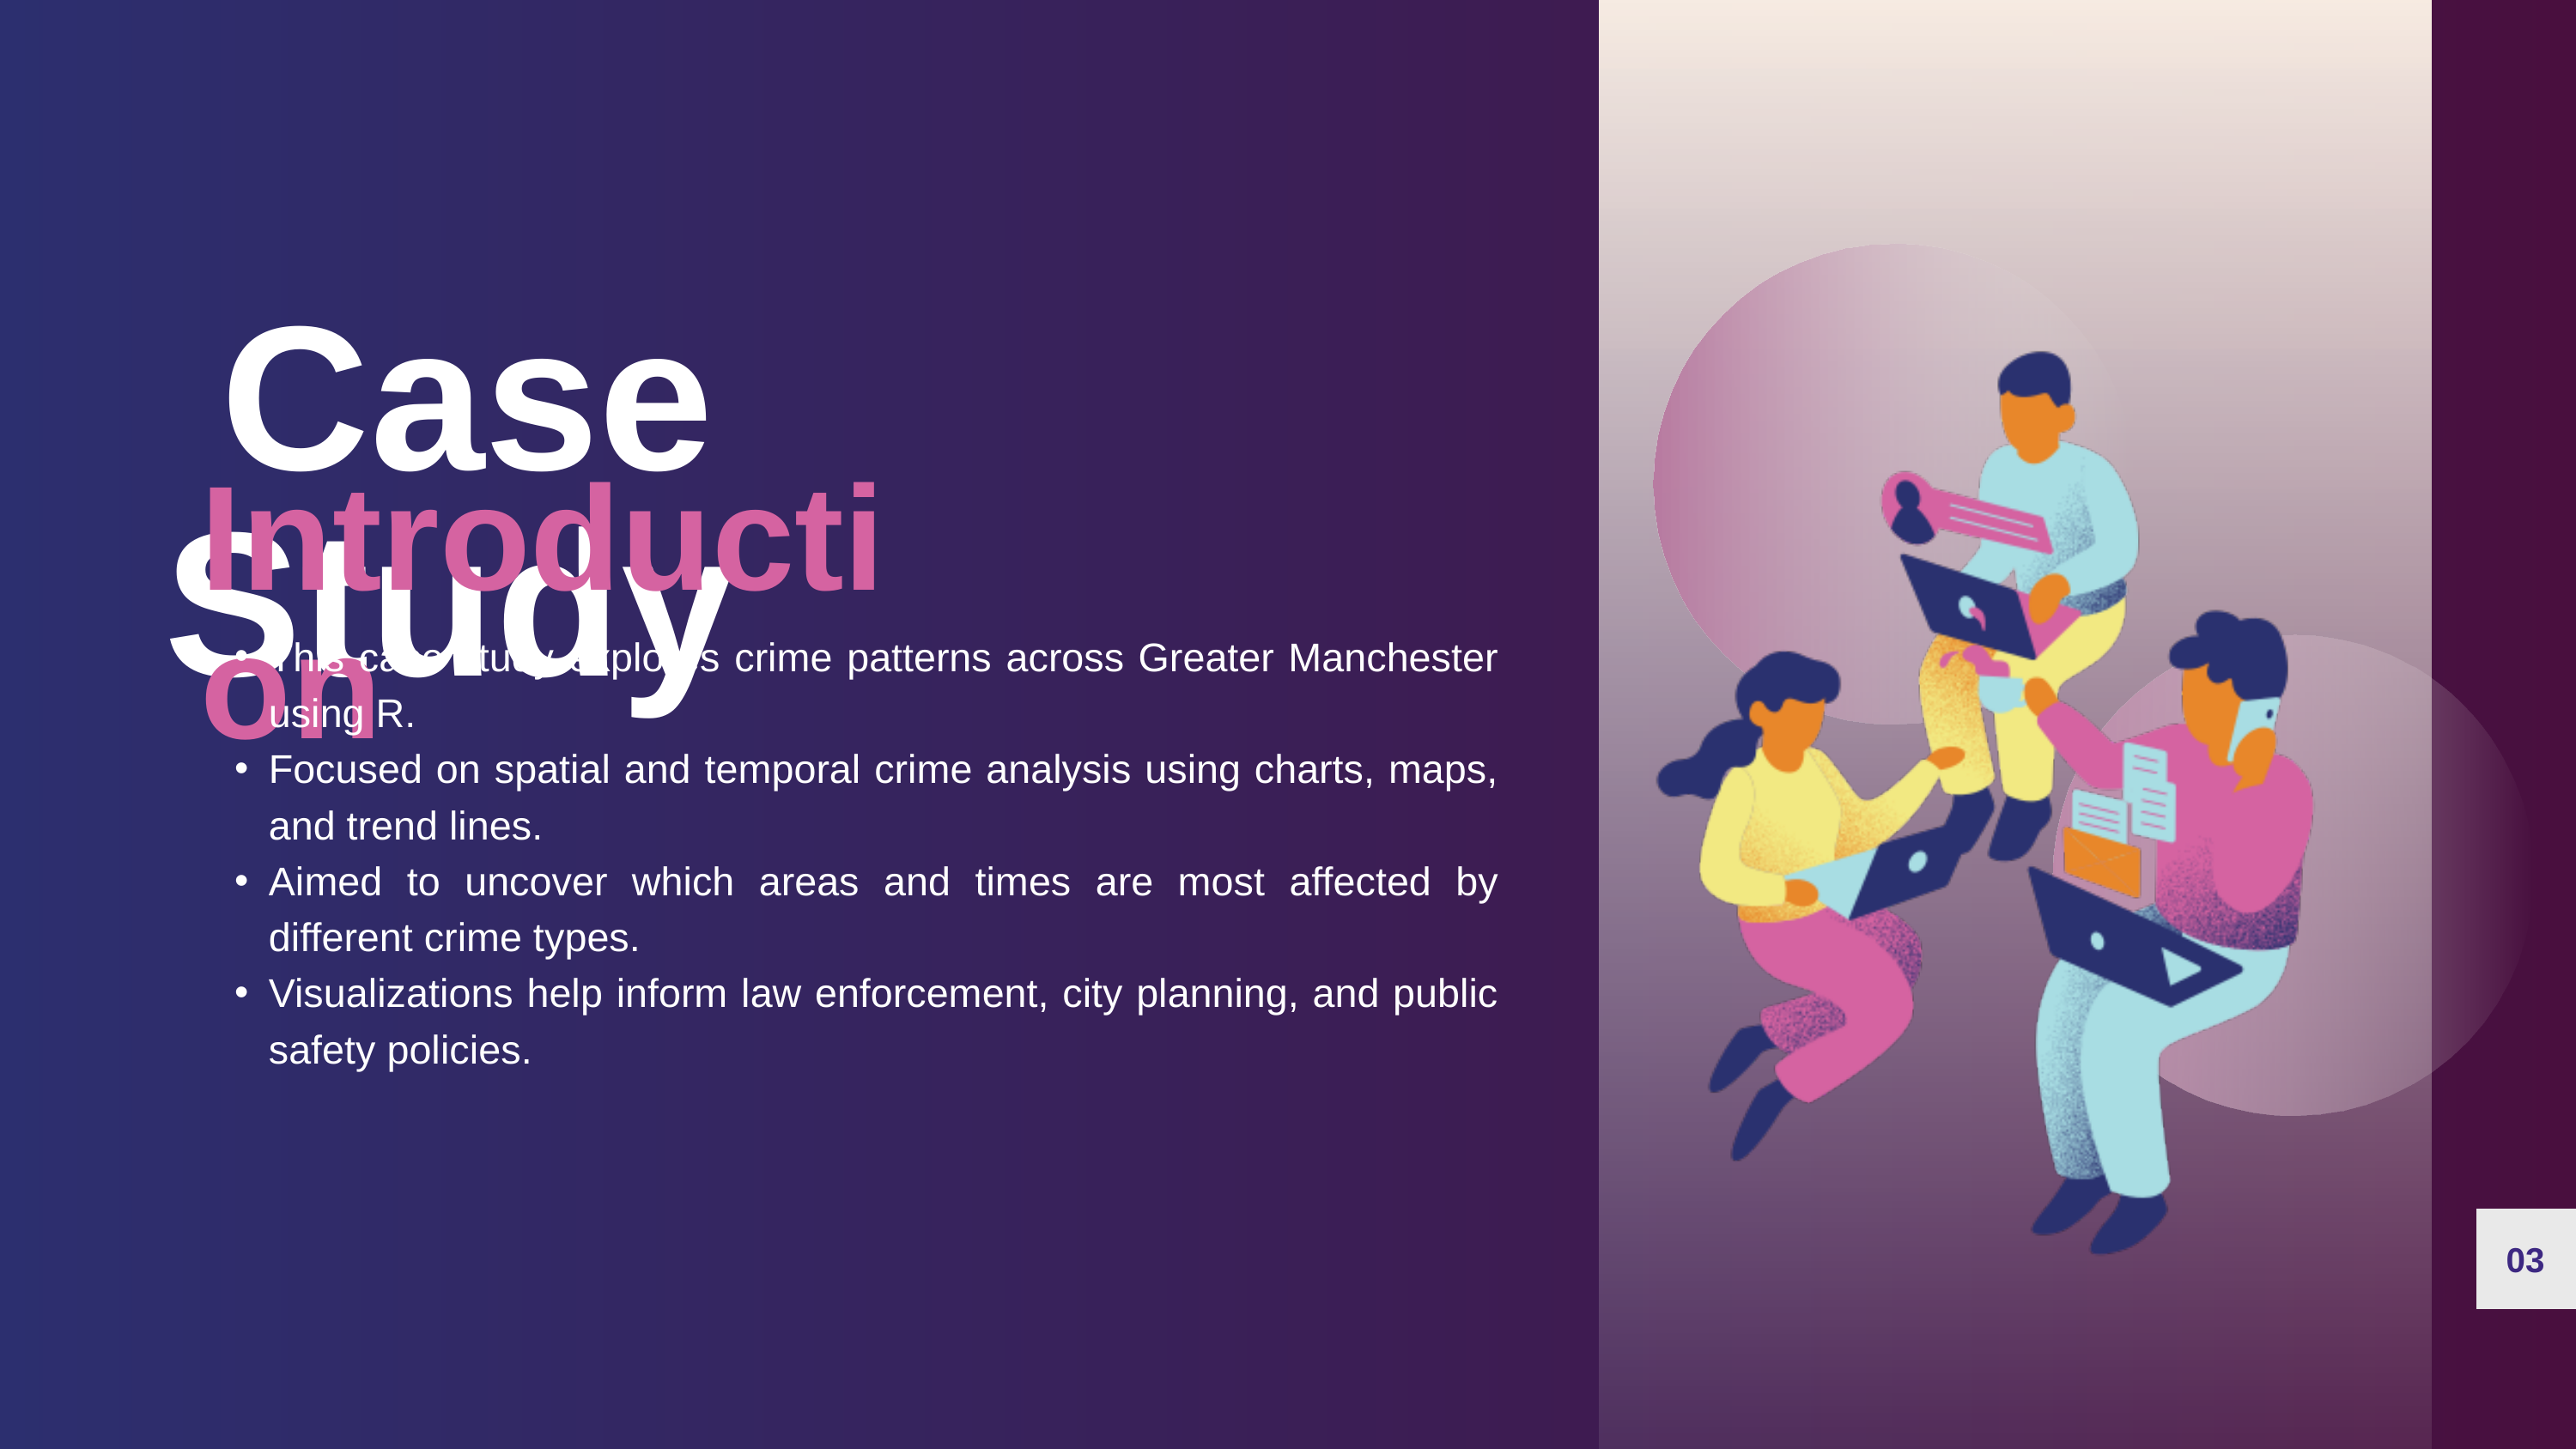

Case Study

Introduction
This case study explores crime patterns across Greater Manchester using R.
Focused on spatial and temporal crime analysis using charts, maps, and trend lines.
Aimed to uncover which areas and times are most affected by different crime types.
Visualizations help inform law enforcement, city planning, and public safety policies.

03